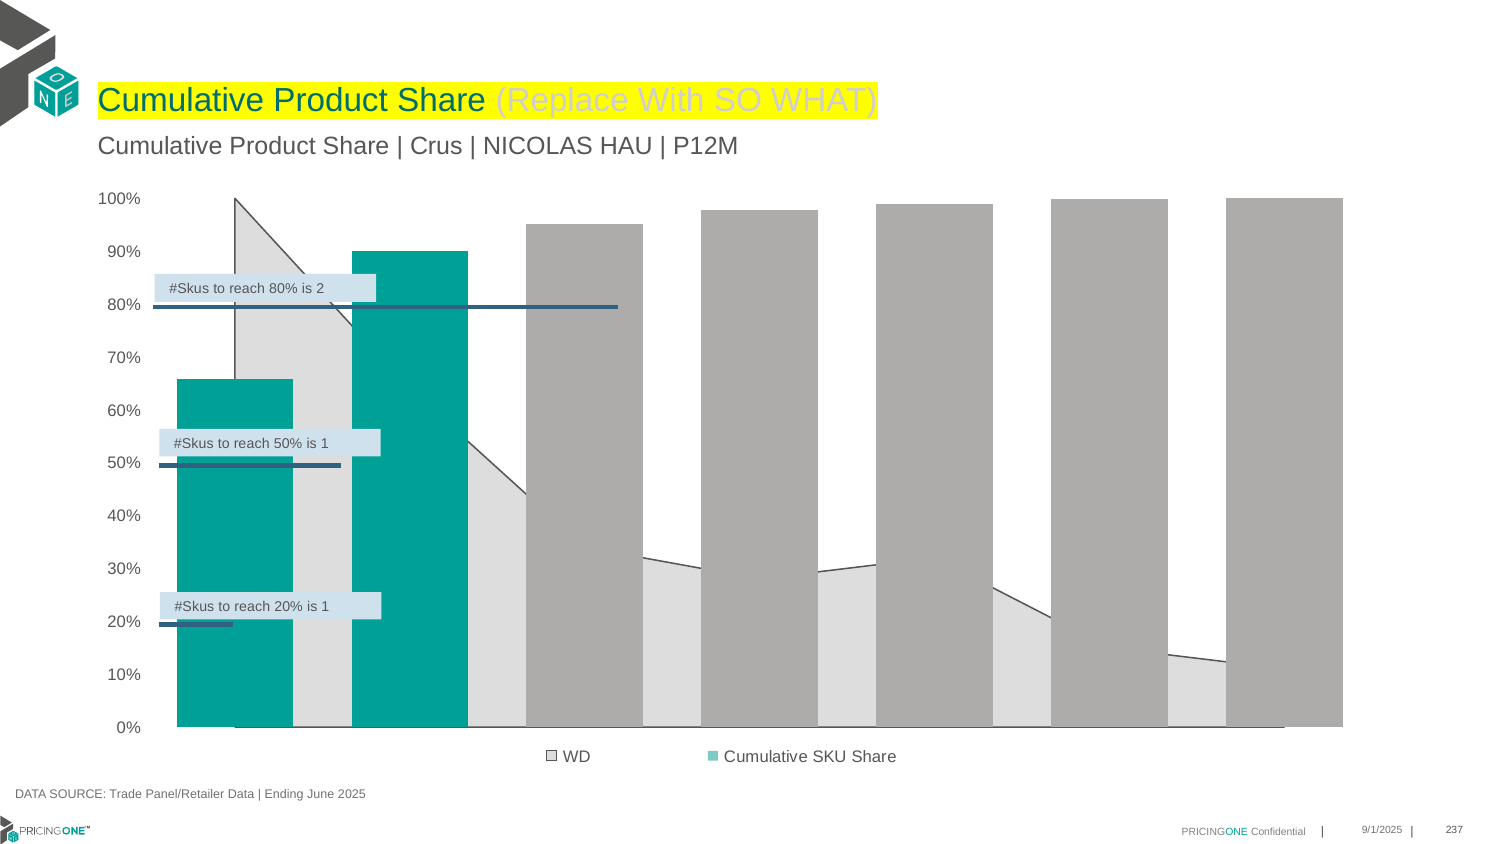

# Cumulative Product Share (Replace With SO WHAT)
Cumulative Product Share | Crus | NICOLAS HAU | P12M

### Chart

| Category | WD | Cumulative SKU Share |
|---|---|---|
| Malard | 1.0 | 0.6581114343253525 |
| Vesselle | 0.64 | 0.9009398075632133 |
| Louis Marti | 0.34 | 0.95211456701723 |
| Nicolas | 0.28 | 0.9787200716043859 |
| Louis Marti | 0.32 | 0.989393600358022 |
| Nicolas | 0.15 | 0.9982993958379952 |
| Nicolas | 0.11 | 1.0000000000000002 |
#Skus to reach 80% is 2
#Skus to reach 50% is 1
#Skus to reach 20% is 1
DATA SOURCE: Trade Panel/Retailer Data | Ending June 2025

9/1/2025
237